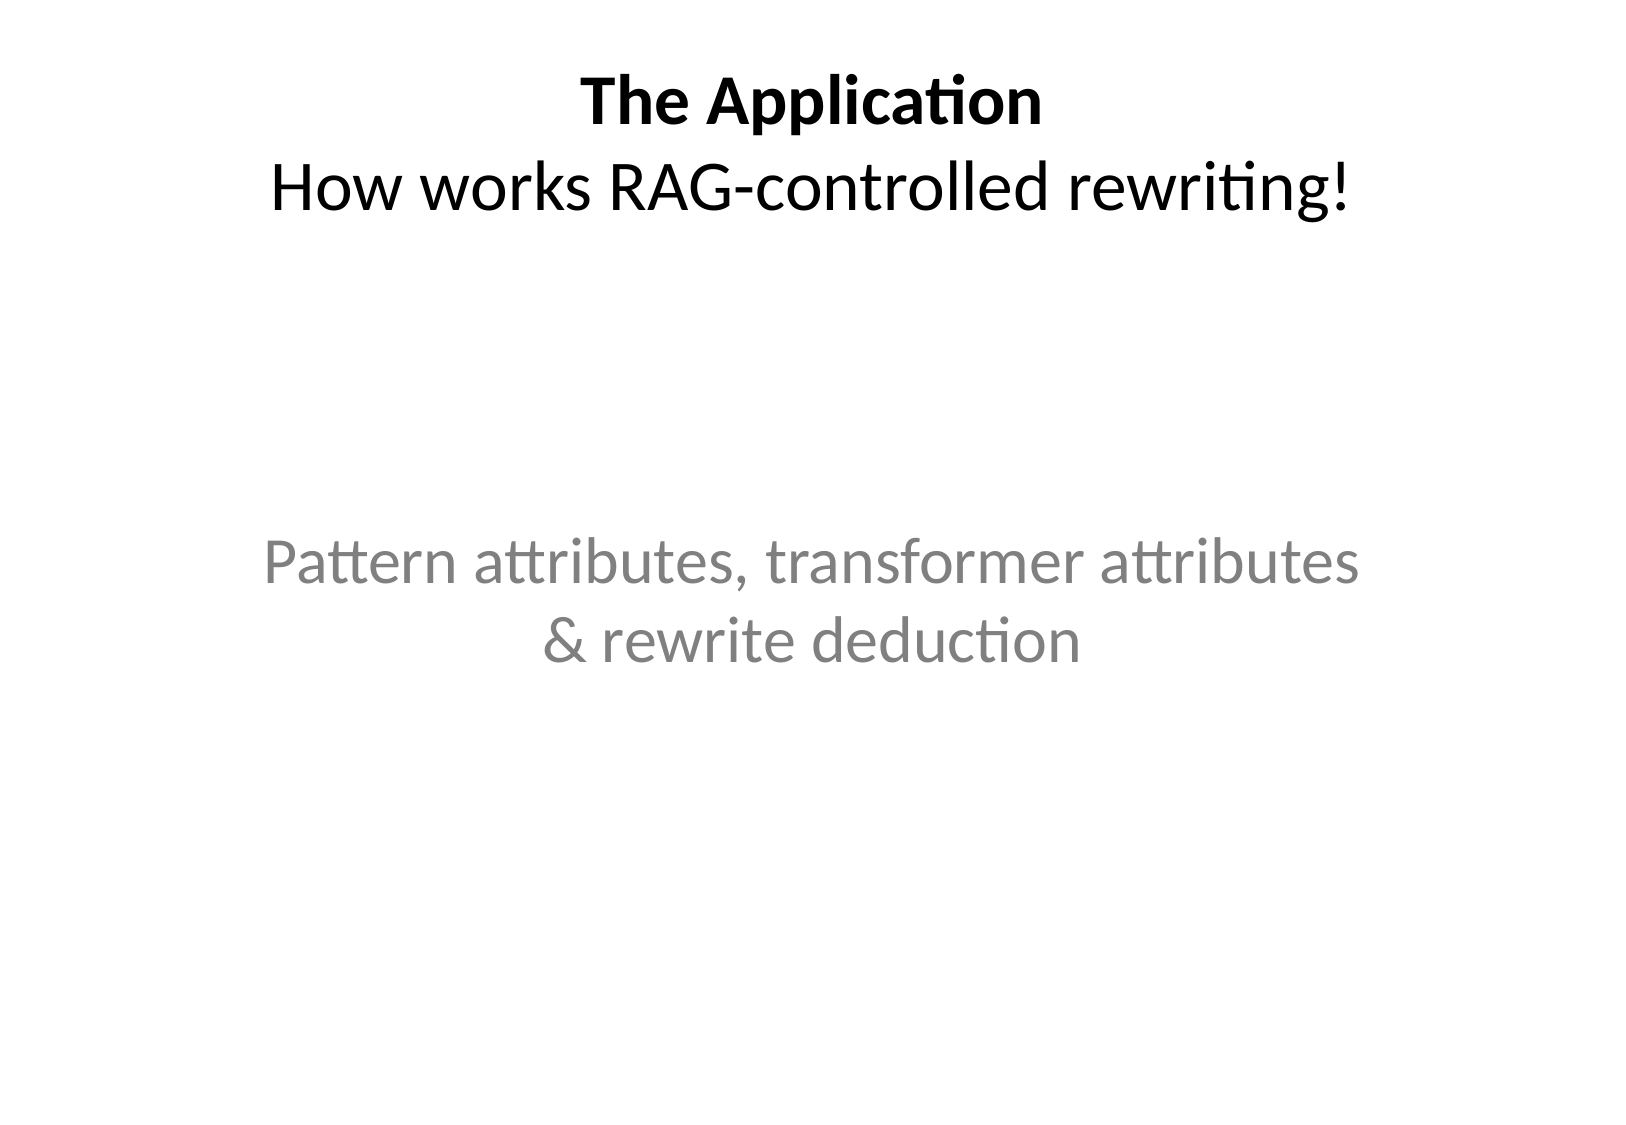

# The Application How works RAG-controlled rewriting!
Pattern attributes, transformer attributes & rewrite deduction